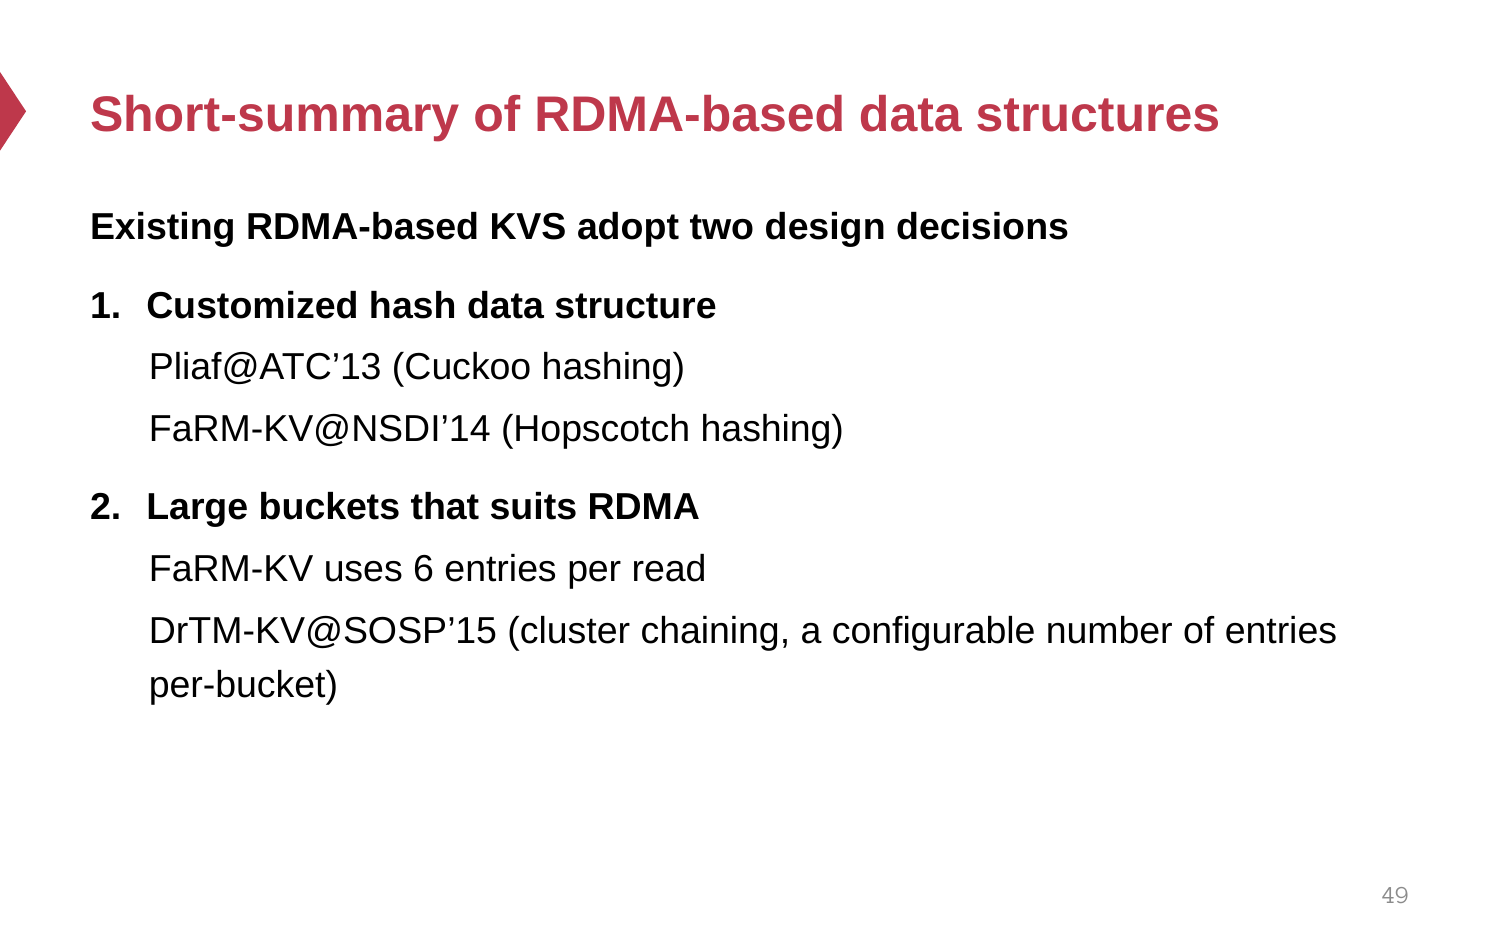

# Short-summary of RDMA-based data structures
Existing RDMA-based KVS adopt two design decisions
Customized hash data structure
Pliaf@ATC’13 (Cuckoo hashing)
FaRM-KV@NSDI’14 (Hopscotch hashing)
Large buckets that suits RDMA
FaRM-KV uses 6 entries per read
DrTM-KV@SOSP’15 (cluster chaining, a configurable number of entries per-bucket)
49